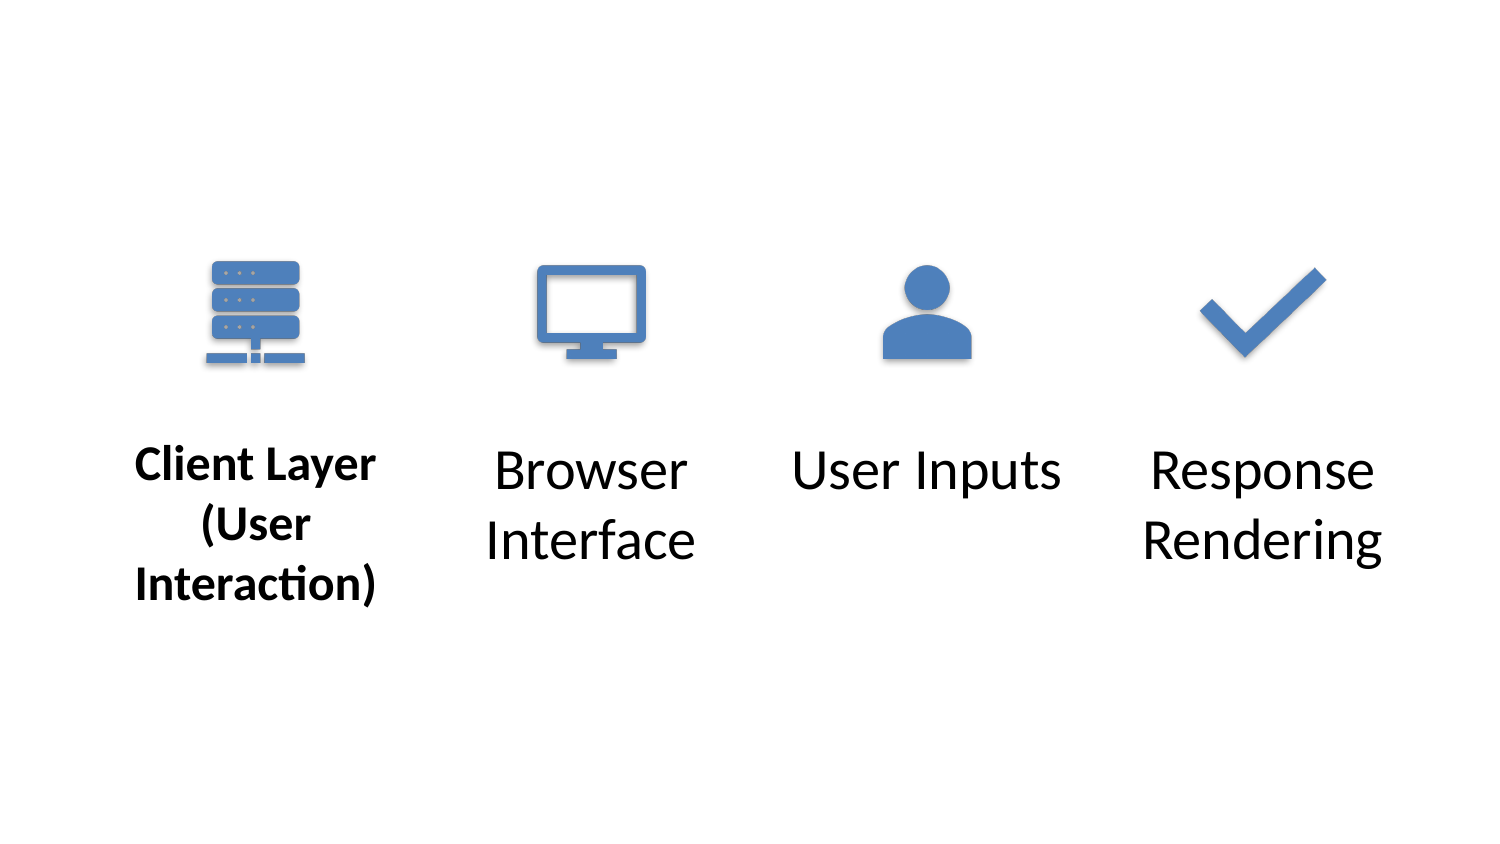

Client Layer (User Interaction)
Browser Interface
User Inputs
Response Rendering